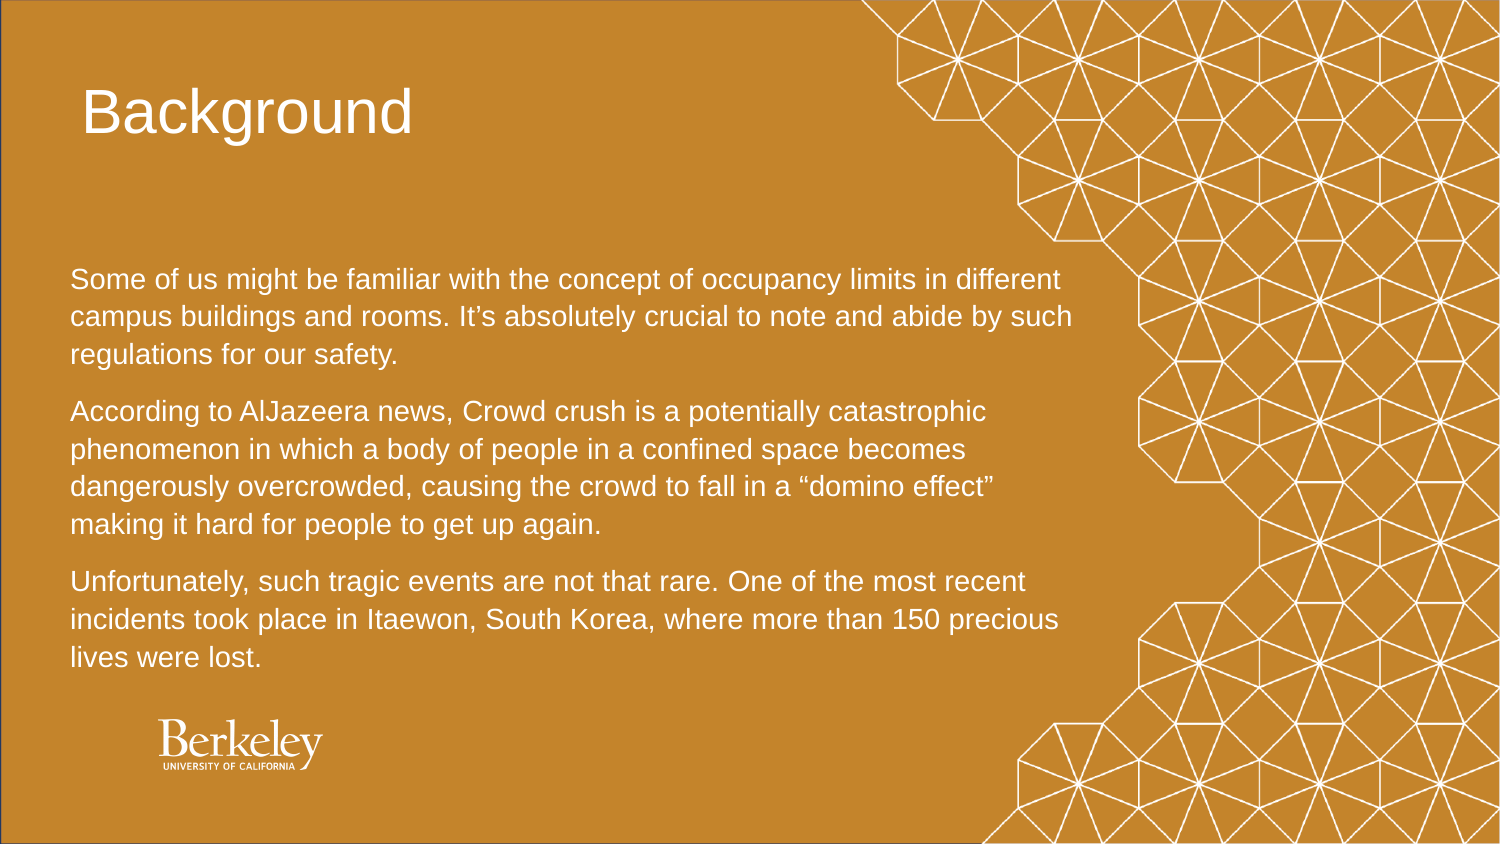

# Background
Some of us might be familiar with the concept of occupancy limits in different campus buildings and rooms. It’s absolutely crucial to note and abide by such regulations for our safety.
According to AlJazeera news, Crowd crush is a potentially catastrophic phenomenon in which a body of people in a confined space becomes dangerously overcrowded, causing the crowd to fall in a “domino effect” making it hard for people to get up again.
Unfortunately, such tragic events are not that rare. One of the most recent incidents took place in Itaewon, South Korea, where more than 150 precious lives were lost.